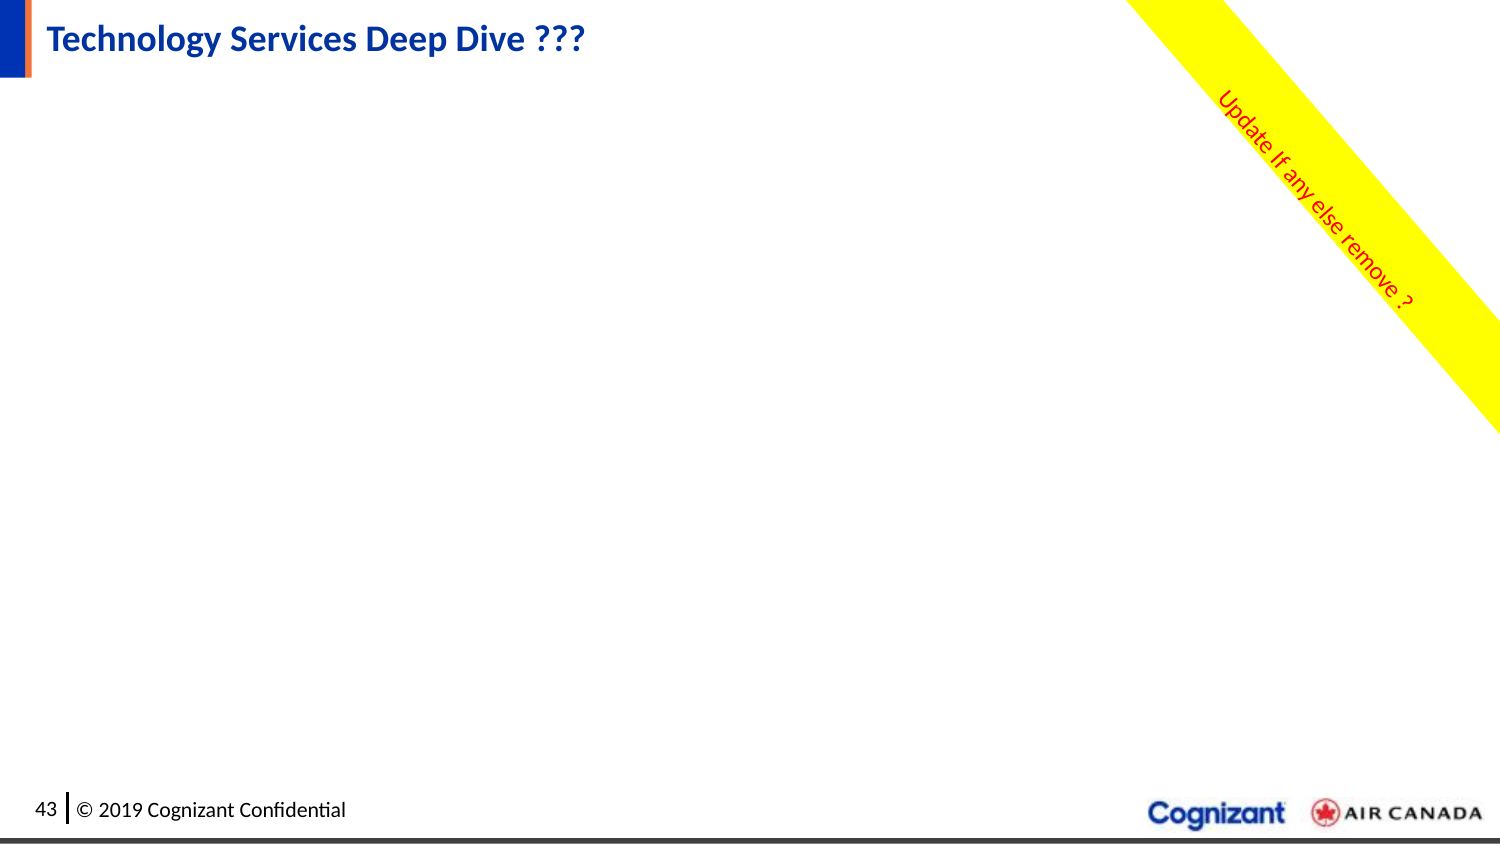

# Technology Services Deep Dive ???
Update If any else remove ?